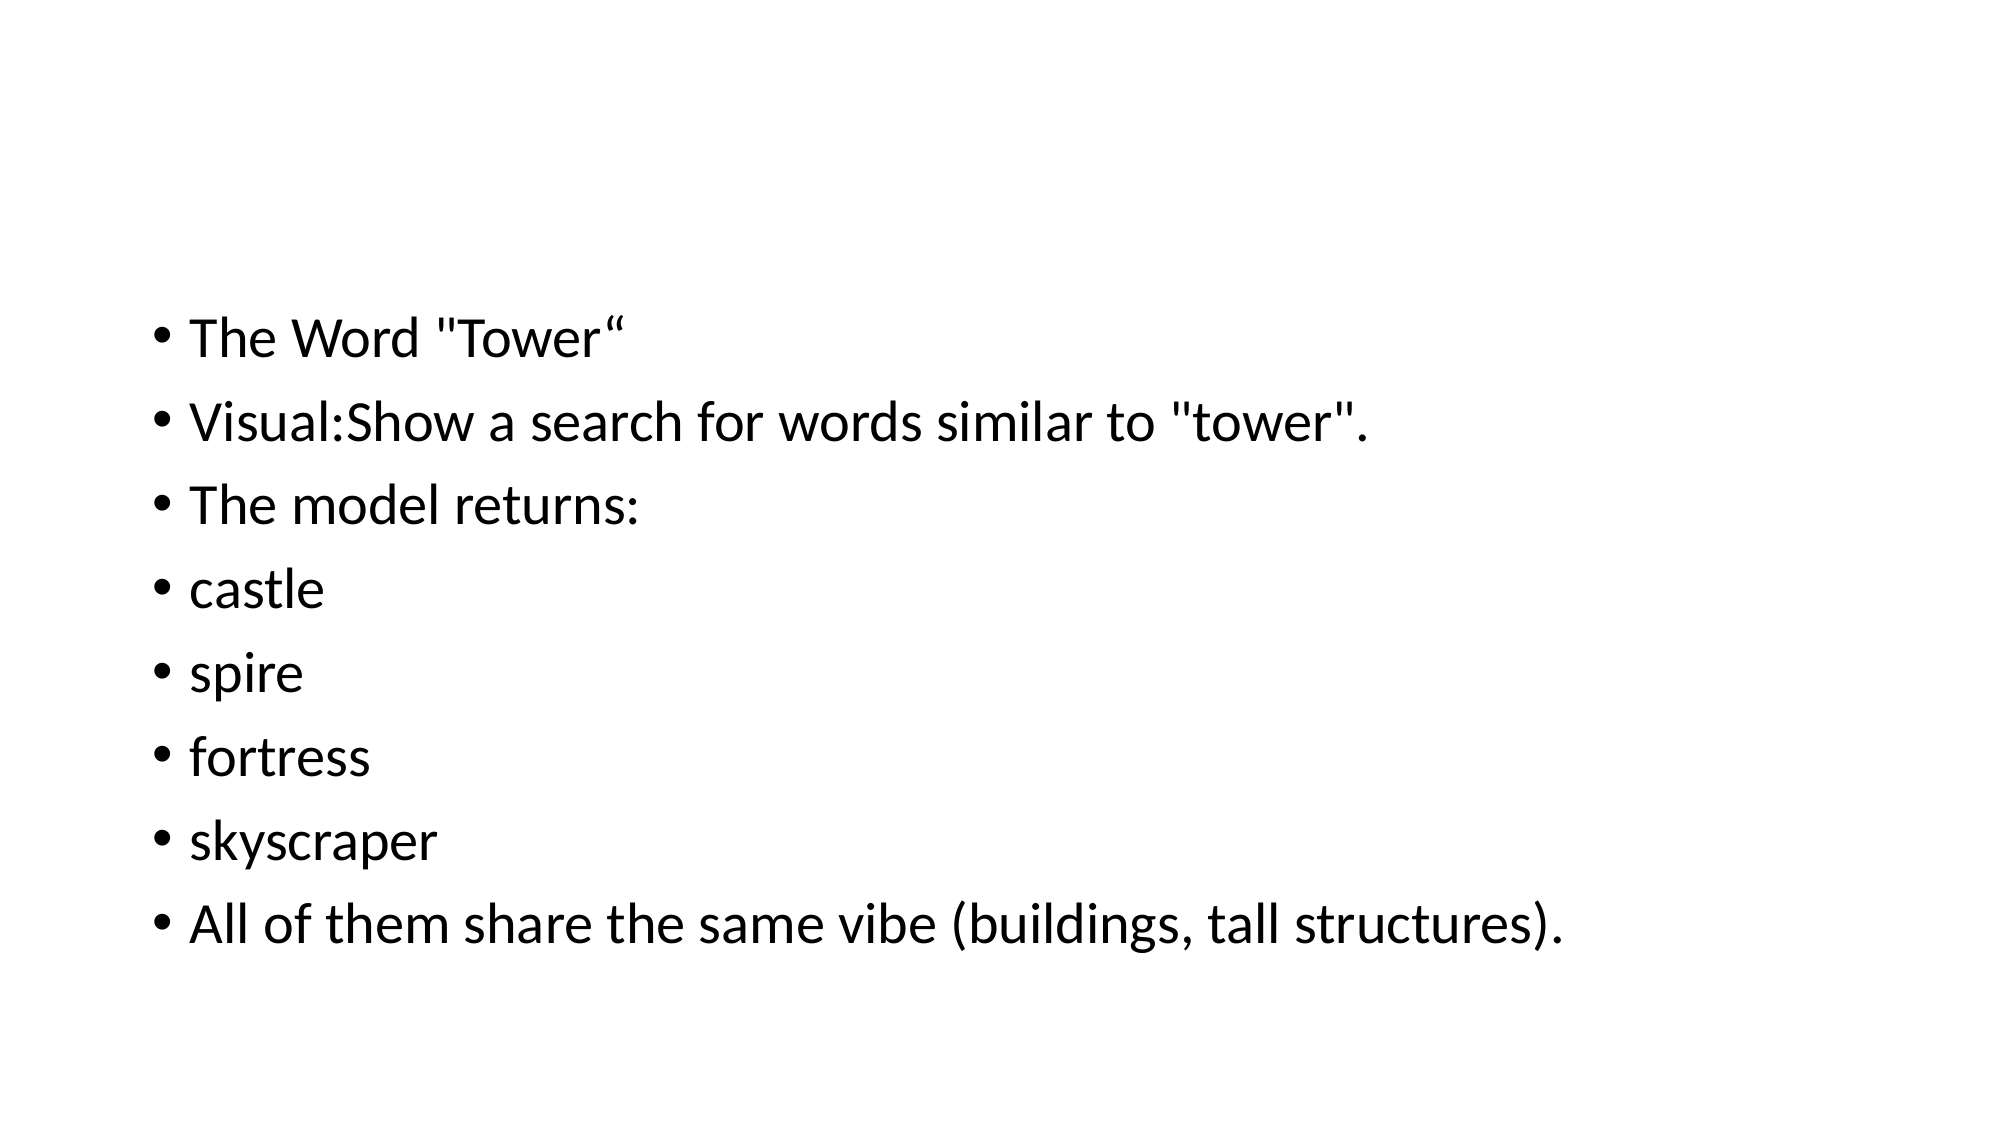

#
The Word "Tower“
Visual:Show a search for words similar to "tower".
The model returns:
castle
spire
fortress
skyscraper
All of them share the same vibe (buildings, tall structures).